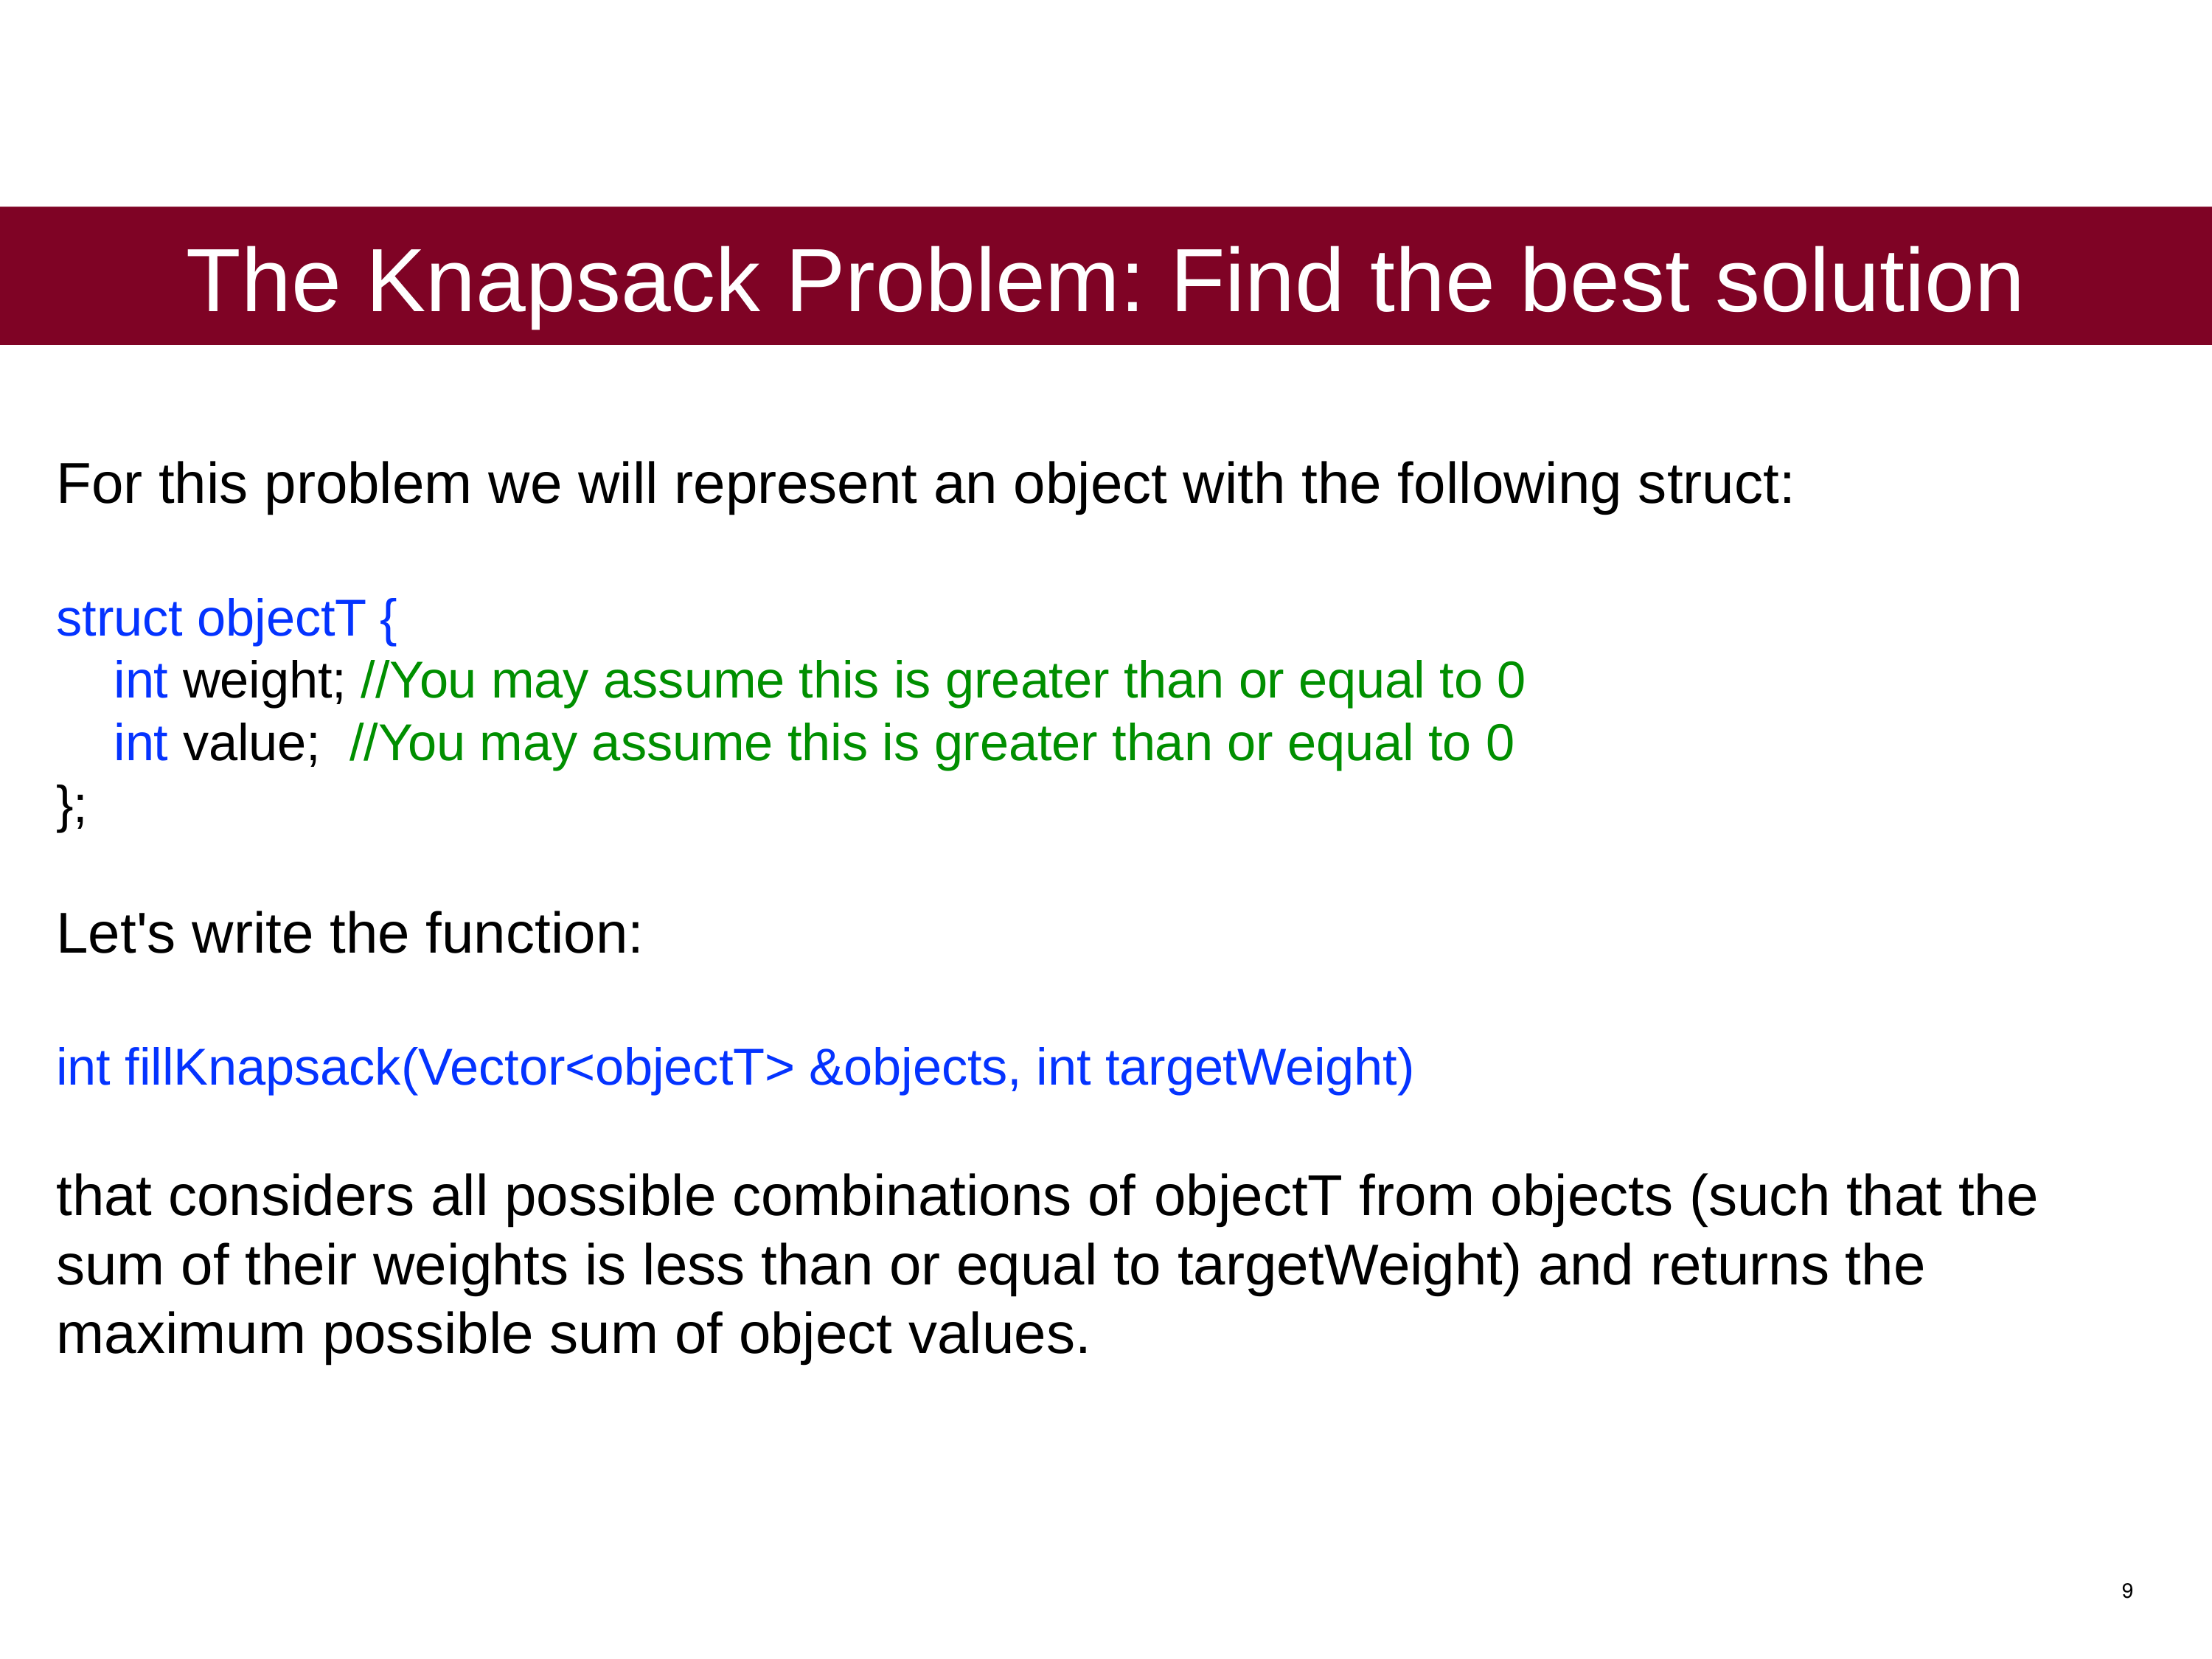

The Knapsack Problem: Find the best solution
For this problem we will represent an object with the following struct:

struct objectT {
    int weight; //You may assume this is greater than or equal to 0
    int value;  //You may assume this is greater than or equal to 0
};

Let's write the function:

int fillKnapsack(Vector<objectT> &objects, int targetWeight)

that considers all possible combinations of objectT from objects (such that the sum of their weights is less than or equal to targetWeight) and returns the maximum possible sum of object values.
9